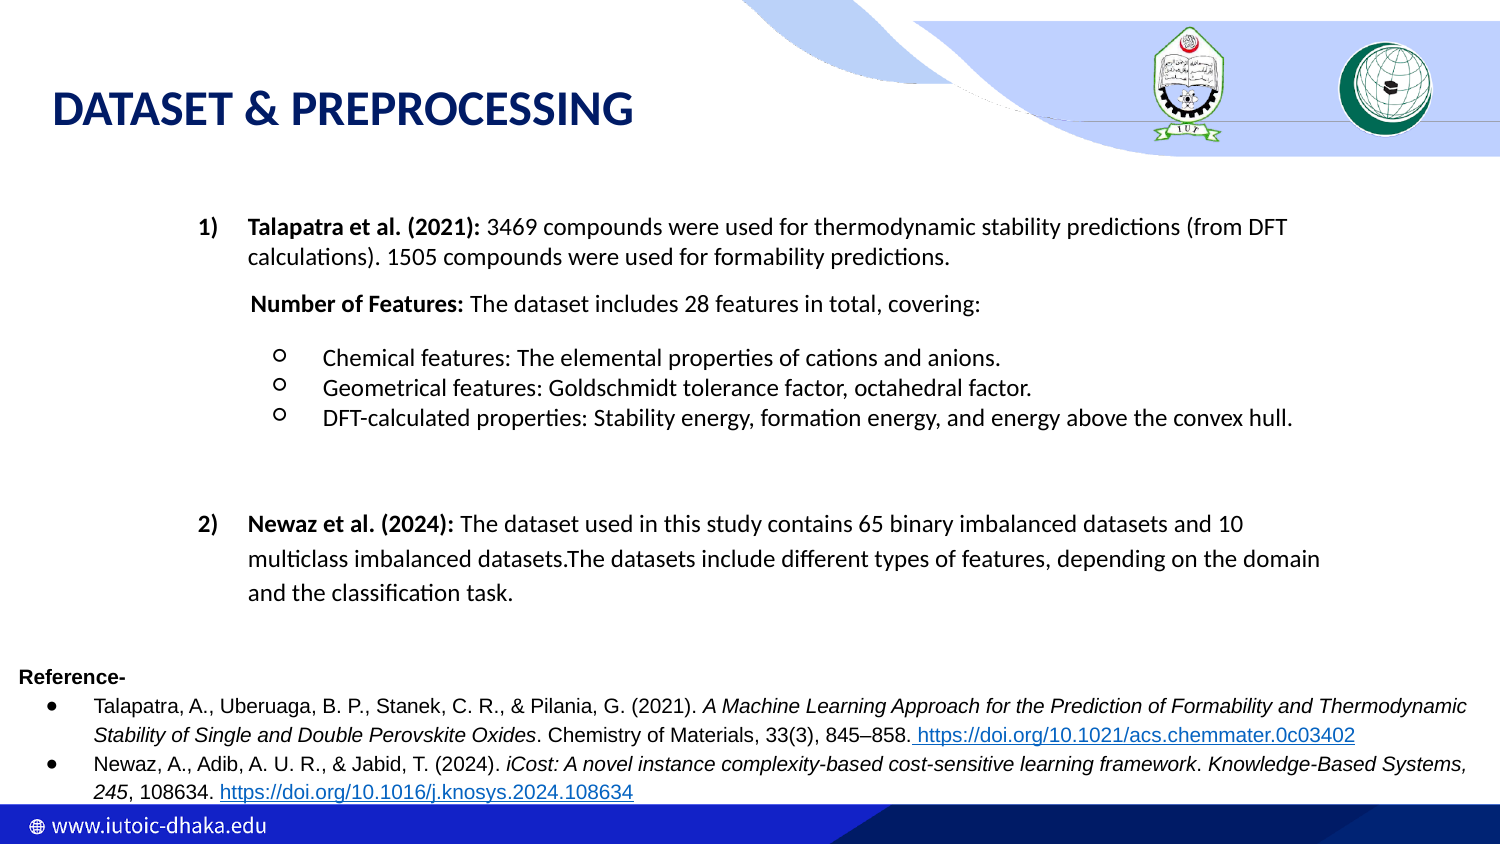

DATASET & PREPROCESSING
Talapatra et al. (2021): 3469 compounds were used for thermodynamic stability predictions (from DFT calculations). 1505 compounds were used for formability predictions.
       Number of Features: The dataset includes 28 features in total, covering:
Chemical features: The elemental properties of cations and anions.
Geometrical features: Goldschmidt tolerance factor, octahedral factor.
DFT-calculated properties: Stability energy, formation energy, and energy above the convex hull.

Newaz et al. (2024): The dataset used in this study contains 65 binary imbalanced datasets and 10 multiclass imbalanced datasets.The datasets include different types of features, depending on the domain and the classification task.
Reference-
Talapatra, A., Uberuaga, B. P., Stanek, C. R., & Pilania, G. (2021). A Machine Learning Approach for the Prediction of Formability and Thermodynamic Stability of Single and Double Perovskite Oxides. Chemistry of Materials, 33(3), 845–858. https://doi.org/10.1021/acs.chemmater.0c03402
Newaz, A., Adib, A. U. R., & Jabid, T. (2024). iCost: A novel instance complexity-based cost-sensitive learning framework. Knowledge-Based Systems, 245, 108634. https://doi.org/10.1016/j.knosys.2024.108634